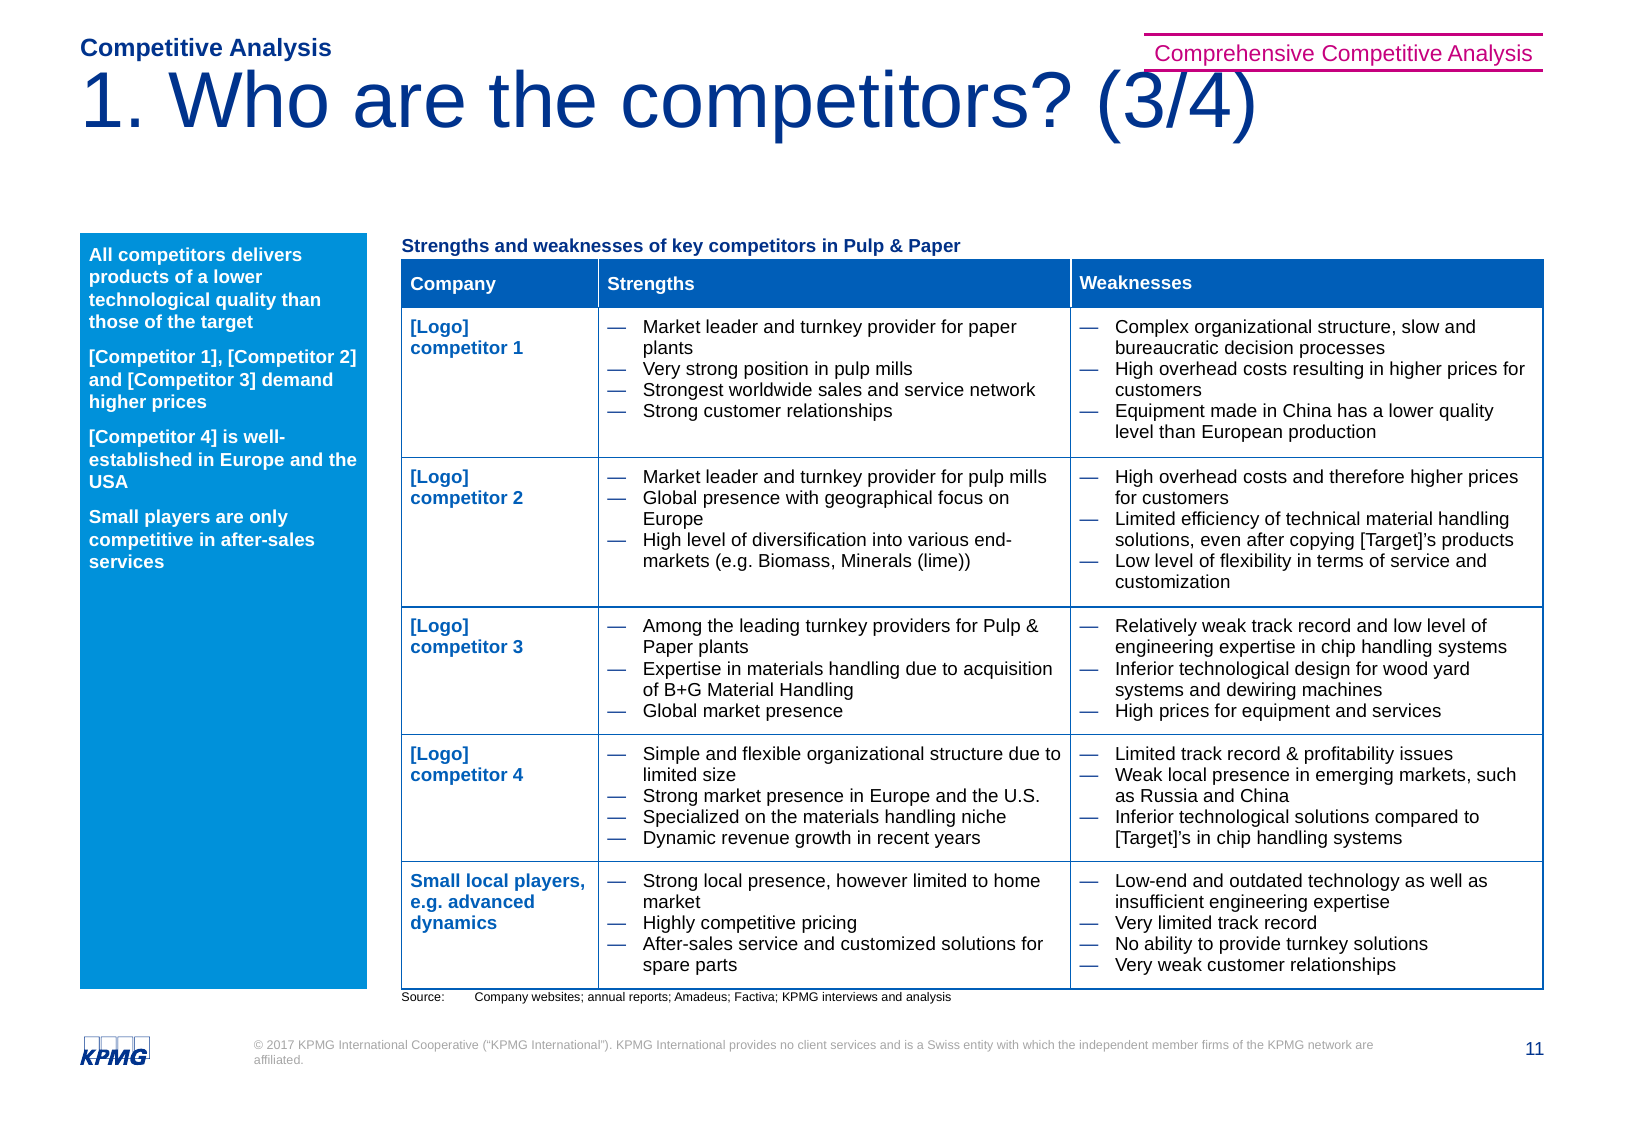

Competitive Analysis
Comprehensive Competitive Analysis
# 1. Who are the competitors? (3/4)
All competitors delivers products of a lower technological quality than those of the target
[Competitor 1], [Competitor 2] and [Competitor 3] demand higher prices
[Competitor 4] is well-established in Europe and the USA
Small players are only competitive in after-sales services

Strengths and weaknesses of key competitors in Pulp & Paper

| Company | Strengths | Weaknesses |
| --- | --- | --- |
| [Logo] competitor 1 | Market leader and turnkey provider for paper plants Very strong position in pulp mills Strongest worldwide sales and service network Strong customer relationships | Complex organizational structure, slow and bureaucratic decision processes High overhead costs resulting in higher prices for customers Equipment made in China has a lower quality level than European production |
| [Logo] competitor 2 | Market leader and turnkey provider for pulp mills Global presence with geographical focus on Europe High level of diversification into various end-markets (e.g. Biomass, Minerals (lime)) | High overhead costs and therefore higher prices for customers Limited efficiency of technical material handling solutions, even after copying [Target]’s products Low level of flexibility in terms of service and customization |
| [Logo] competitor 3 | Among the leading turnkey providers for Pulp & Paper plants Expertise in materials handling due to acquisition of B+G Material Handling Global market presence | Relatively weak track record and low level of engineering expertise in chip handling systems Inferior technological design for wood yard systems and dewiring machines High prices for equipment and services |
| [Logo] competitor 4 | Simple and flexible organizational structure due to limited size Strong market presence in Europe and the U.S. Specialized on the materials handling niche Dynamic revenue growth in recent years | Limited track record & profitability issues Weak local presence in emerging markets, such as Russia and China Inferior technological solutions compared to [Target]’s in chip handling systems |
| Small local players, e.g. advanced dynamics | Strong local presence, however limited to home market Highly competitive pricing After-sales service and customized solutions for spare parts | Low-end and outdated technology as well as insufficient engineering expertise Very limited track record No ability to provide turnkey solutions Very weak customer relationships |
Source: 	Company websites; annual reports; Amadeus; Factiva; KPMG interviews and analysis